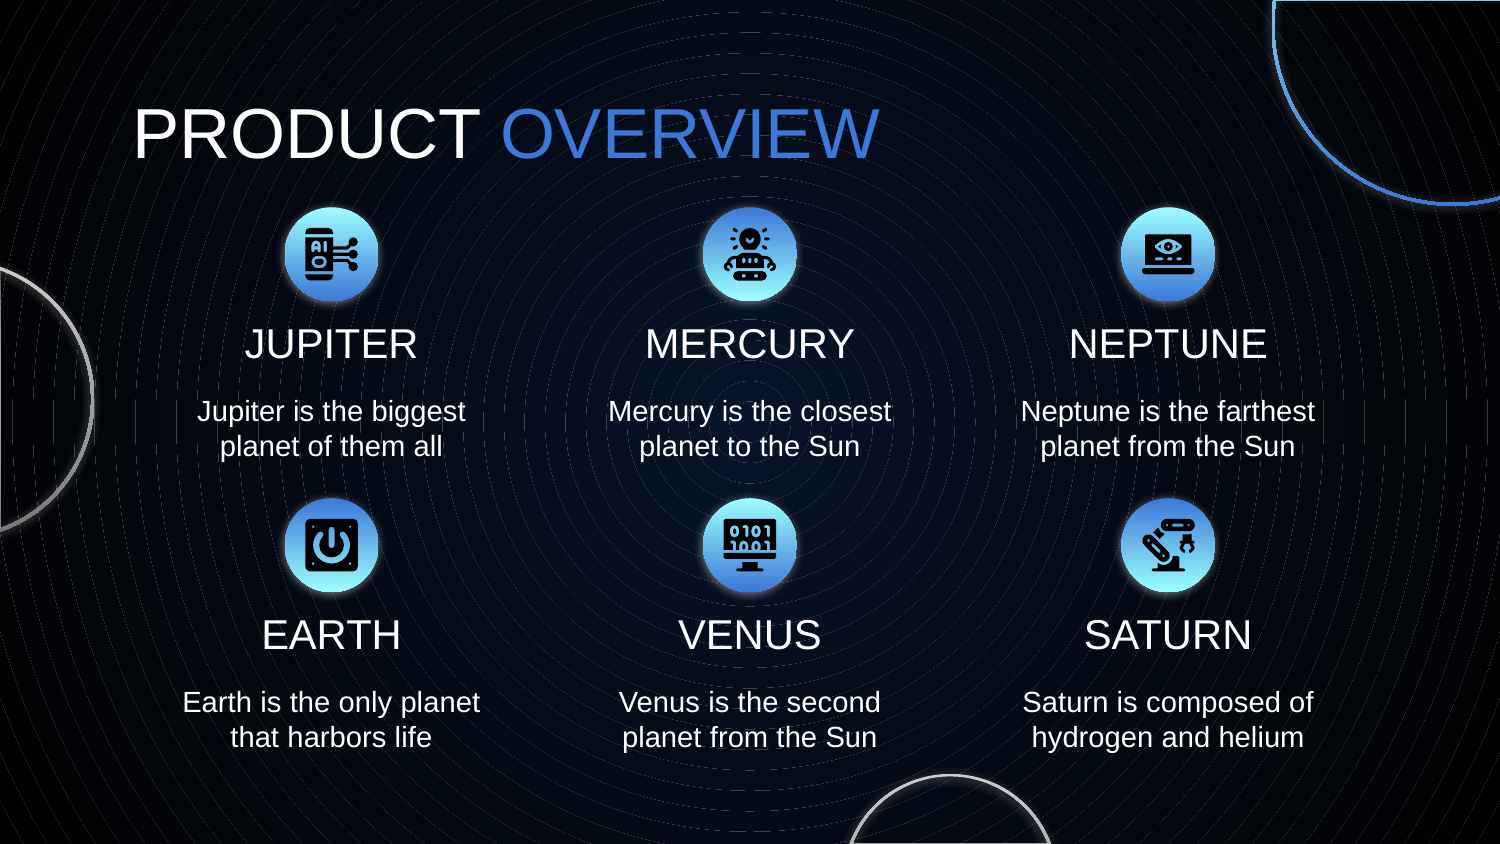

# PRODUCT OVERVIEW

JUPITER
MERCURY
NEPTUNE
Jupiter is the biggest planet of them all
Mercury is the closest planet to the Sun
Neptune is the farthest planet from the Sun

EARTH
VENUS
SATURN
Earth is the only planet that harbors life
Venus is the second planet from the Sun
Saturn is composed of hydrogen and helium